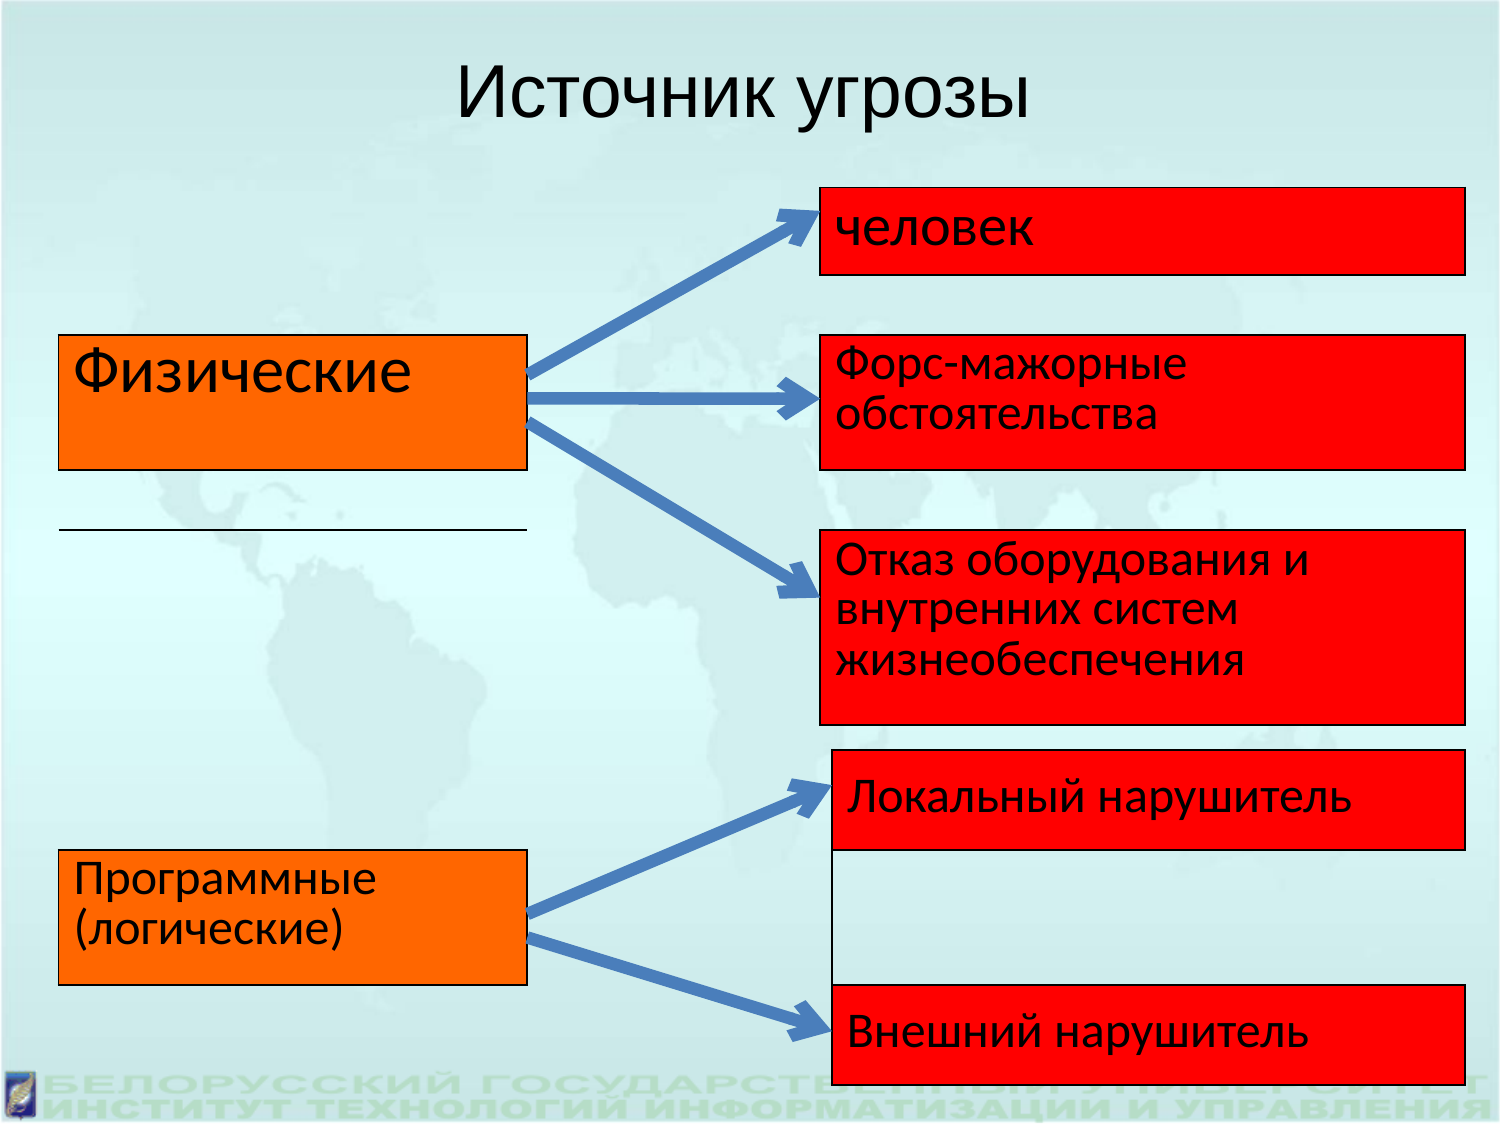

Источник угрозы

|  |  | человек |
| --- | --- | --- |
|  |  |  |
| Физические |  | Форс-мажорные обстоятельства |
|  |  |  |
|  |  | Отказ оборудования и внутренних систем жизнеобеспечения |
|  |  | Локальный нарушитель |
| --- | --- | --- |
| Программные (логические) |  |  |
|  |  | Внешний нарушитель |

46